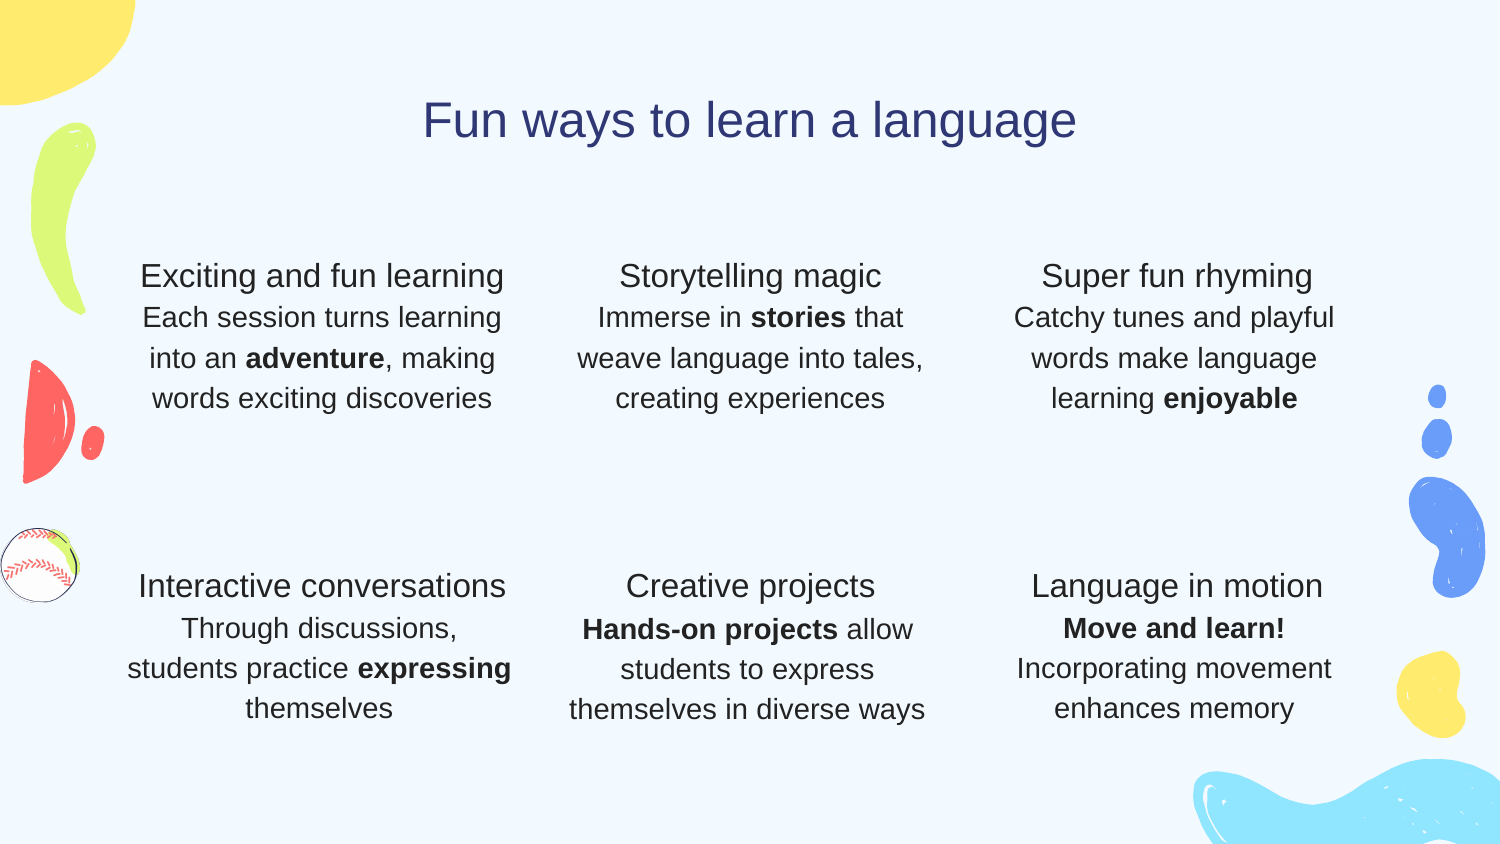

# Fun ways to learn a language
Exciting and fun learning
Storytelling magic
Super fun rhyming
Each session turns learning into an adventure, making words exciting discoveries
Immerse in stories that weave language into tales, creating experiences
Catchy tunes and playful words make language learning enjoyable
Interactive conversations
Creative projects
Language in motion
Through discussions, students practice expressing themselves
Move and learn! Incorporating movement enhances memory
Hands-on projects allow students to express themselves in diverse ways